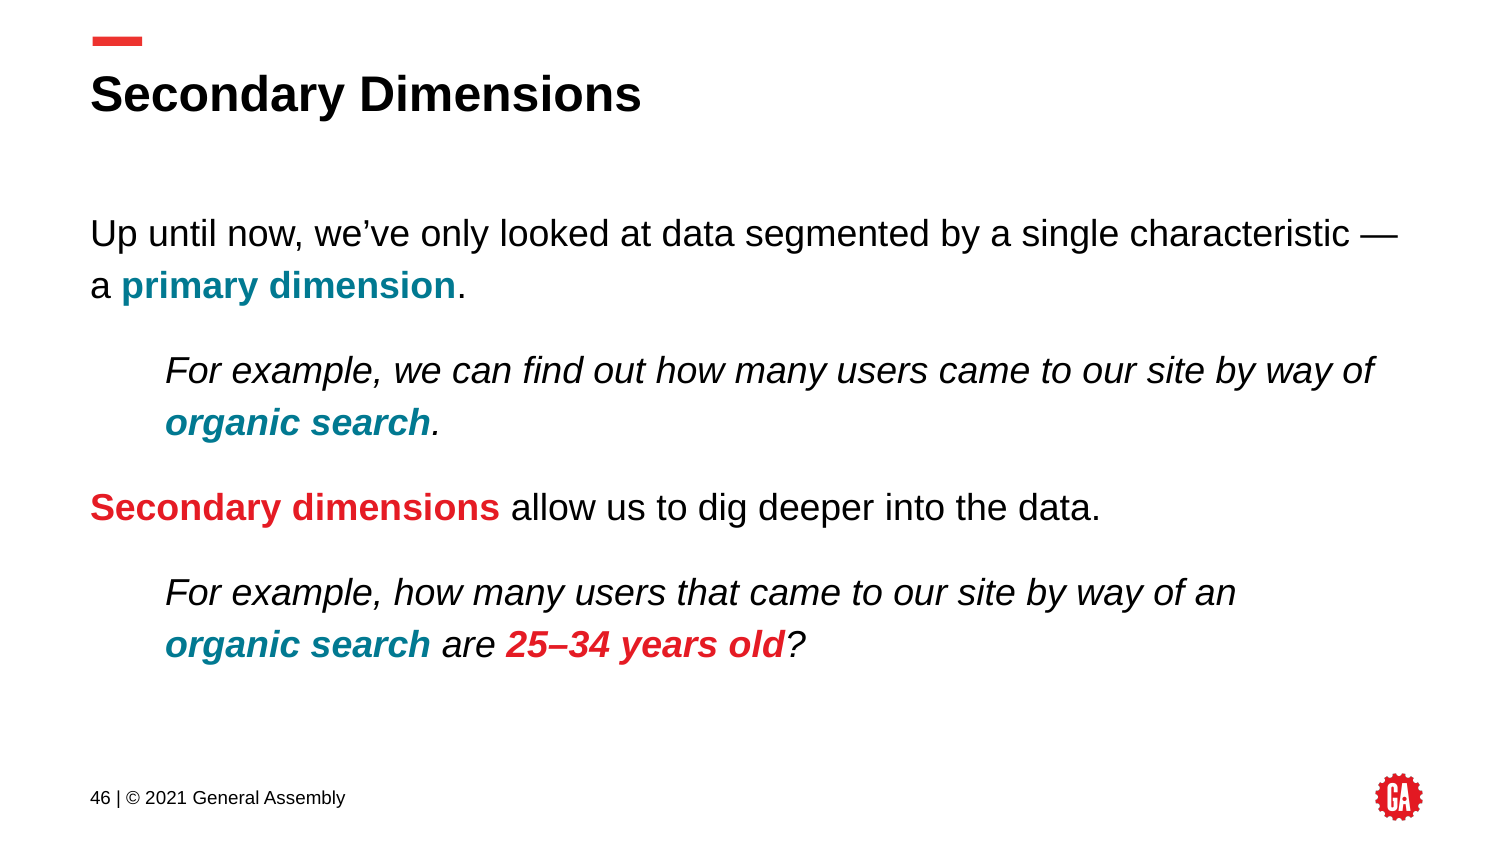

# Secondary Dimensions
Up until now, we’ve only looked at data segmented by a single characteristic — a primary dimension.
For example, we can find out how many users came to our site by way of organic search.
Secondary dimensions allow us to dig deeper into the data.
For example, how many users that came to our site by way of an
organic search are 25–34 years old?
46 | © 2021 General Assembly